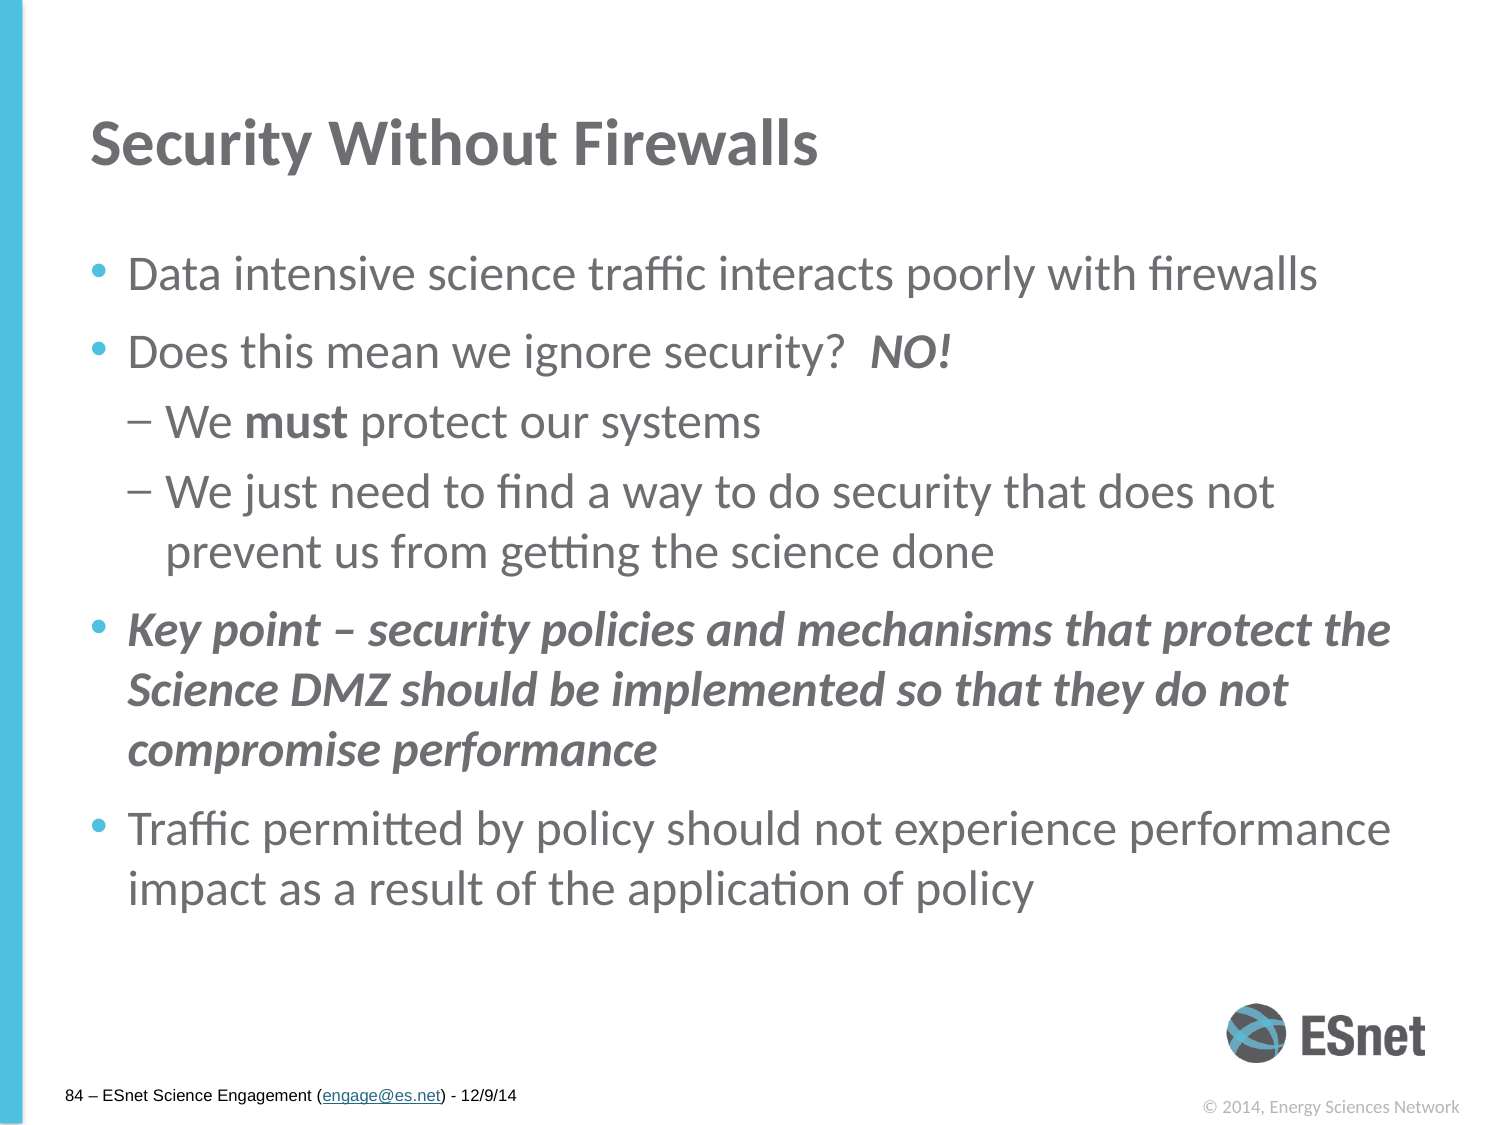

# Security Without Firewalls
Data intensive science traffic interacts poorly with firewalls
Does this mean we ignore security?  NO!
We must protect our systems
We just need to find a way to do security that does not prevent us from getting the science done
Key point – security policies and mechanisms that protect the Science DMZ should be implemented so that they do not compromise performance
Traffic permitted by policy should not experience performance impact as a result of the application of policy

84 – ESnet Science Engagement (engage@es.net) - 12/9/14
© 2014, Energy Sciences Network